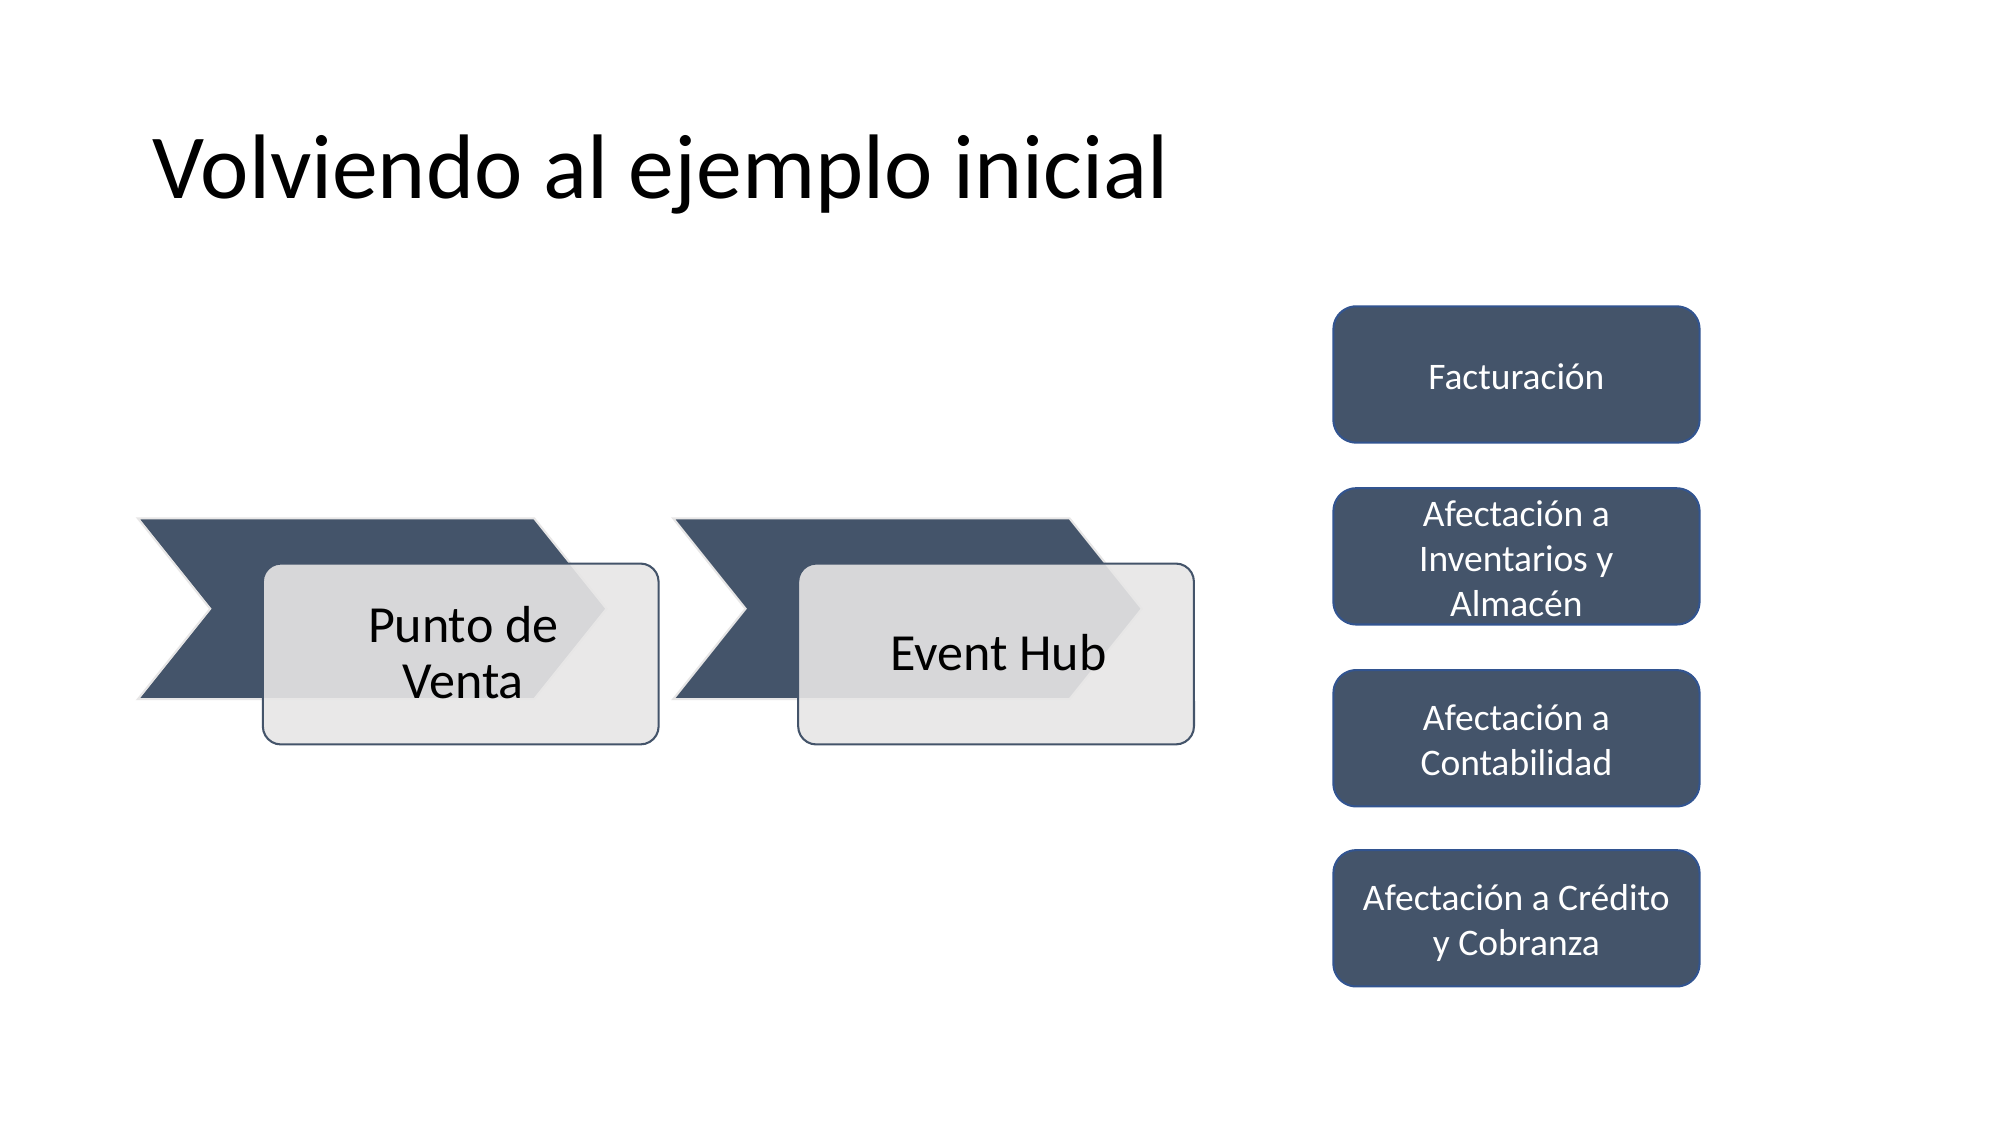

# Volviendo al ejemplo inicial
Facturación
Punto de Venta
Event Hub
Afectación a Inventarios y Almacén
Afectación a Contabilidad
Afectación a Crédito y Cobranza